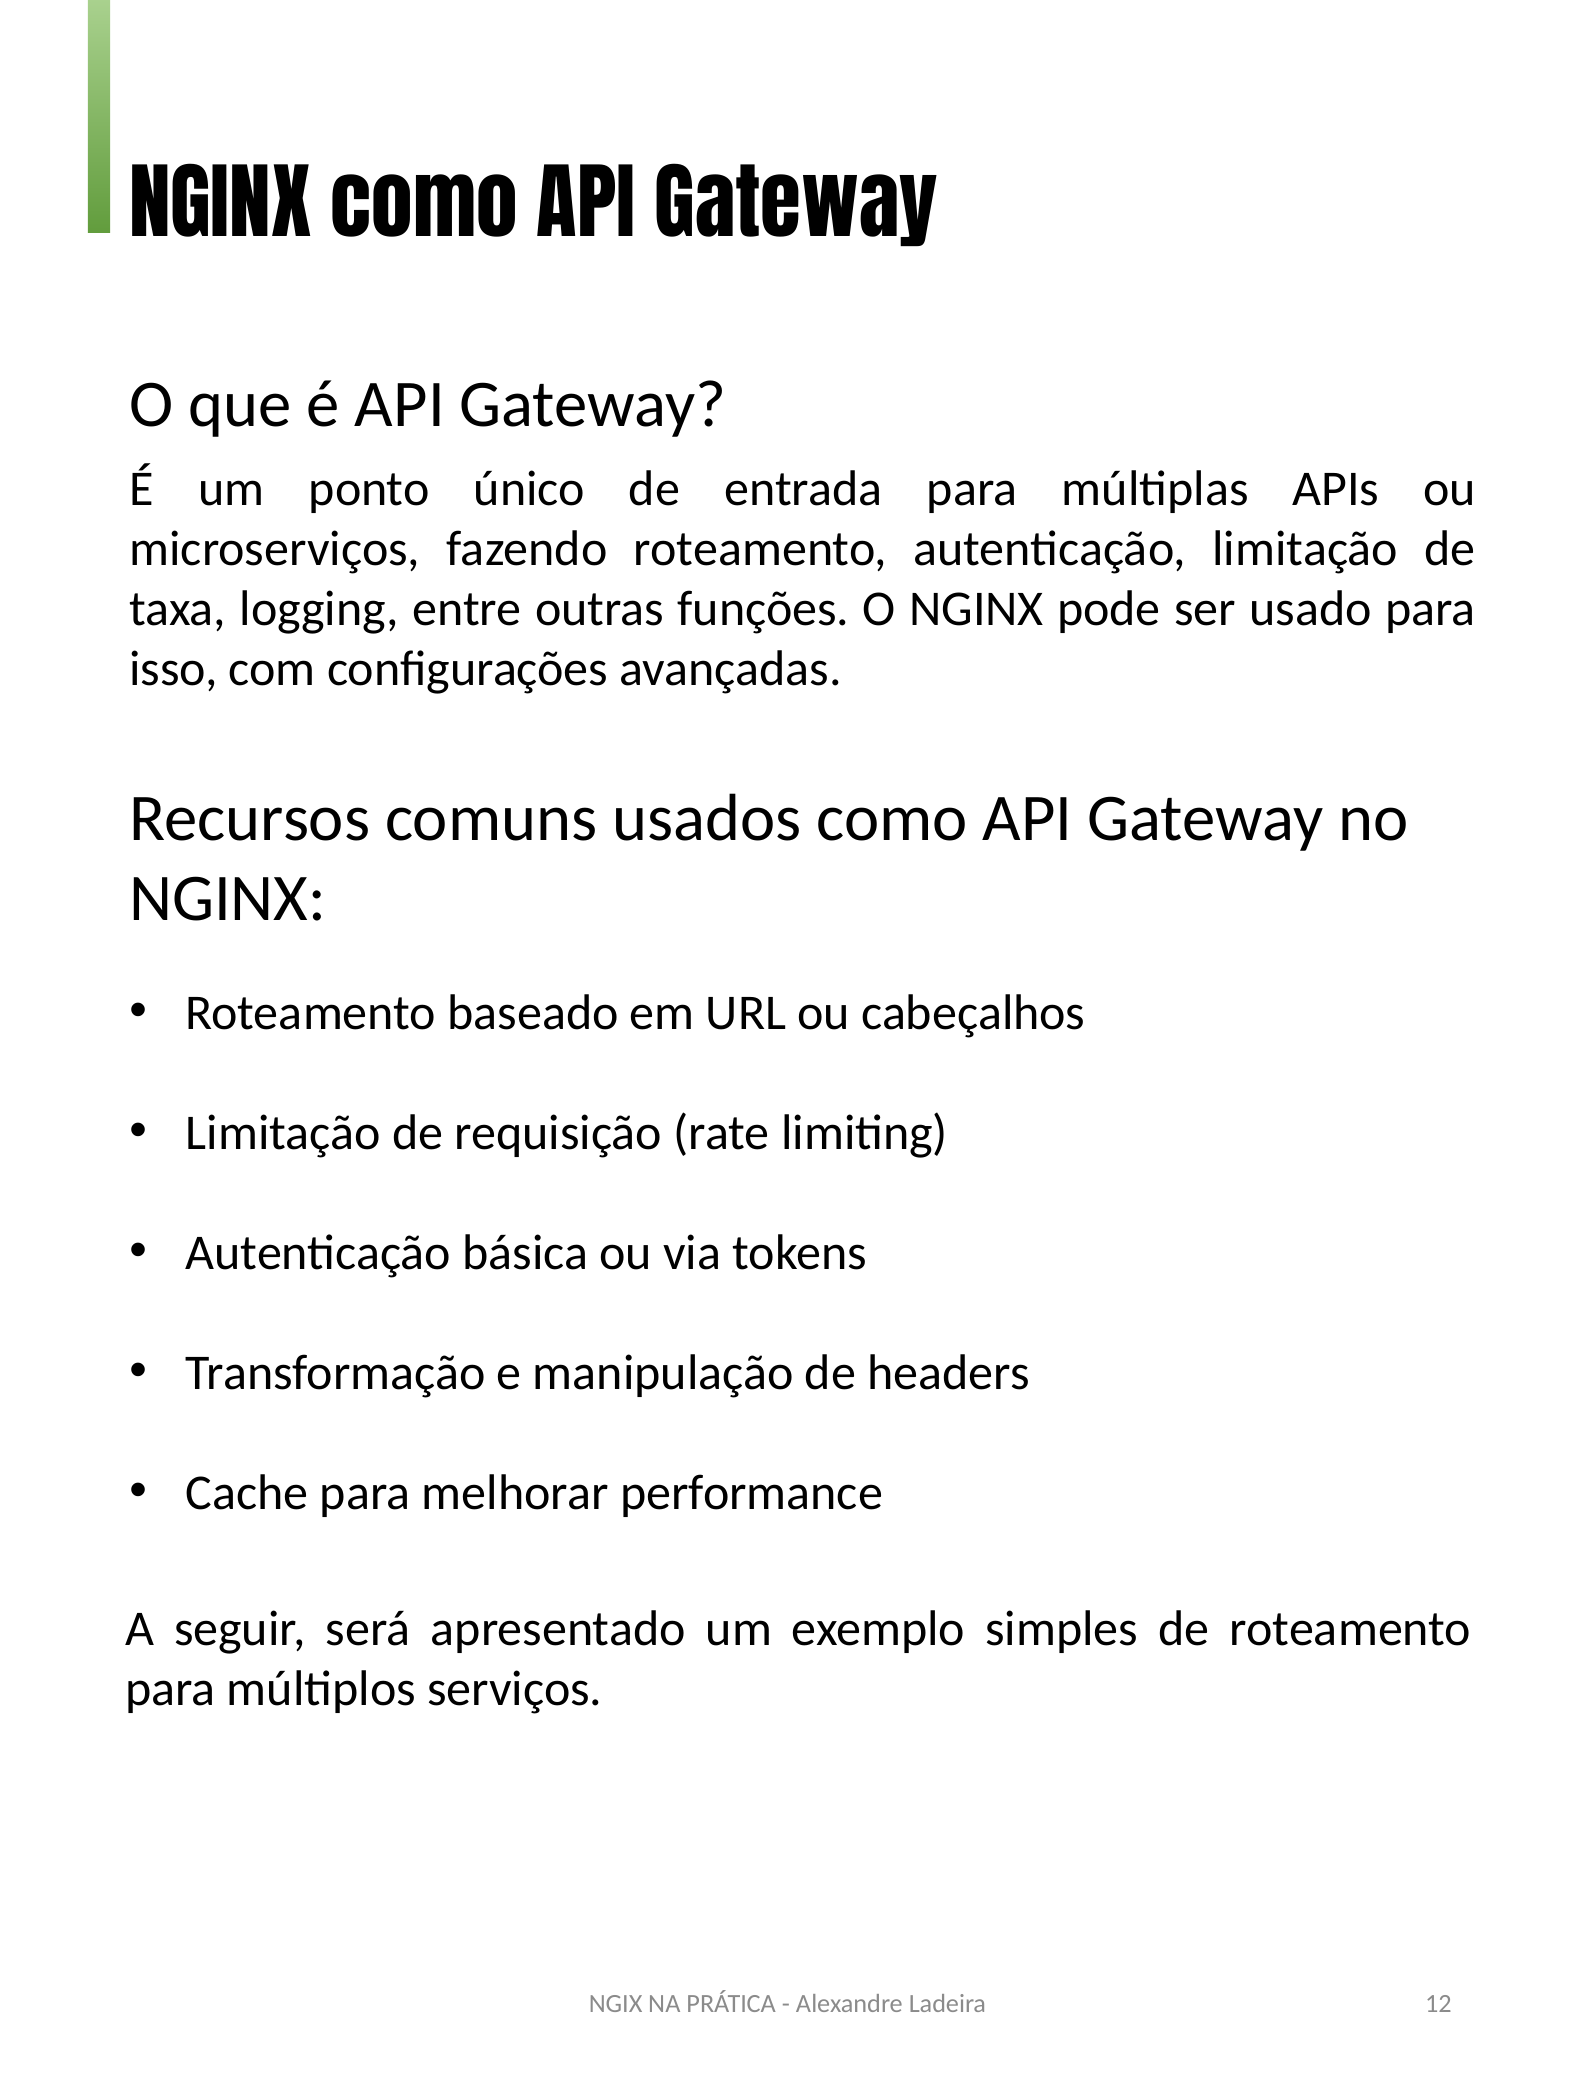

NGINX como API Gateway
O que é API Gateway?
É um ponto único de entrada para múltiplas APIs ou microserviços, fazendo roteamento, autenticação, limitação de taxa, logging, entre outras funções. O NGINX pode ser usado para isso, com configurações avançadas.
Recursos comuns usados como API Gateway no NGINX:
Roteamento baseado em URL ou cabeçalhos

Limitação de requisição (rate limiting)

Autenticação básica ou via tokens

Transformação e manipulação de headers

Cache para melhorar performance
A seguir, será apresentado um exemplo simples de roteamento para múltiplos serviços.
NGIX NA PRÁTICA - Alexandre Ladeira
12